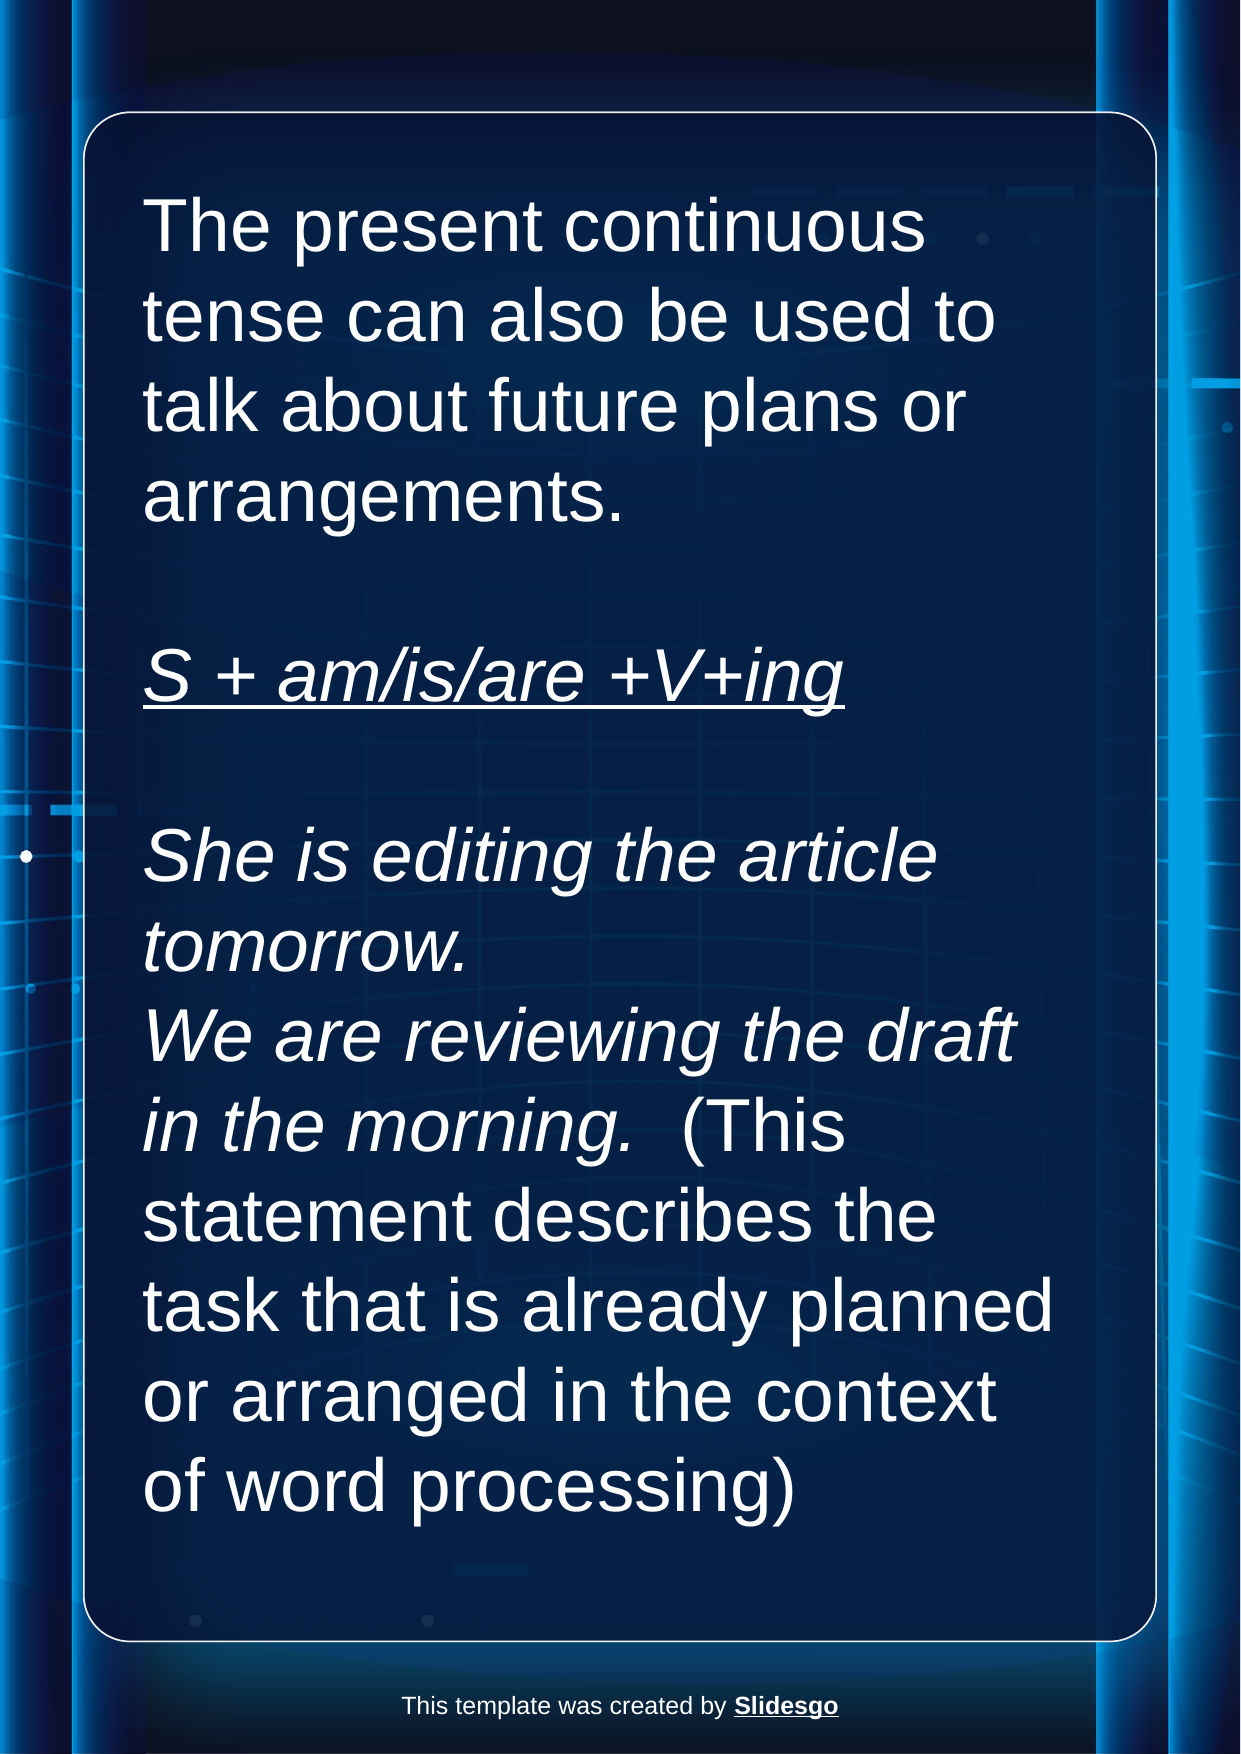

The present continuous tense can also be used to talk about future plans or arrangements.

S + am/is/are +V+ing

She is editing the article tomorrow.
We are reviewing the draft in the morning.  (This statement describes the task that is already planned or arranged in the context of word processing)